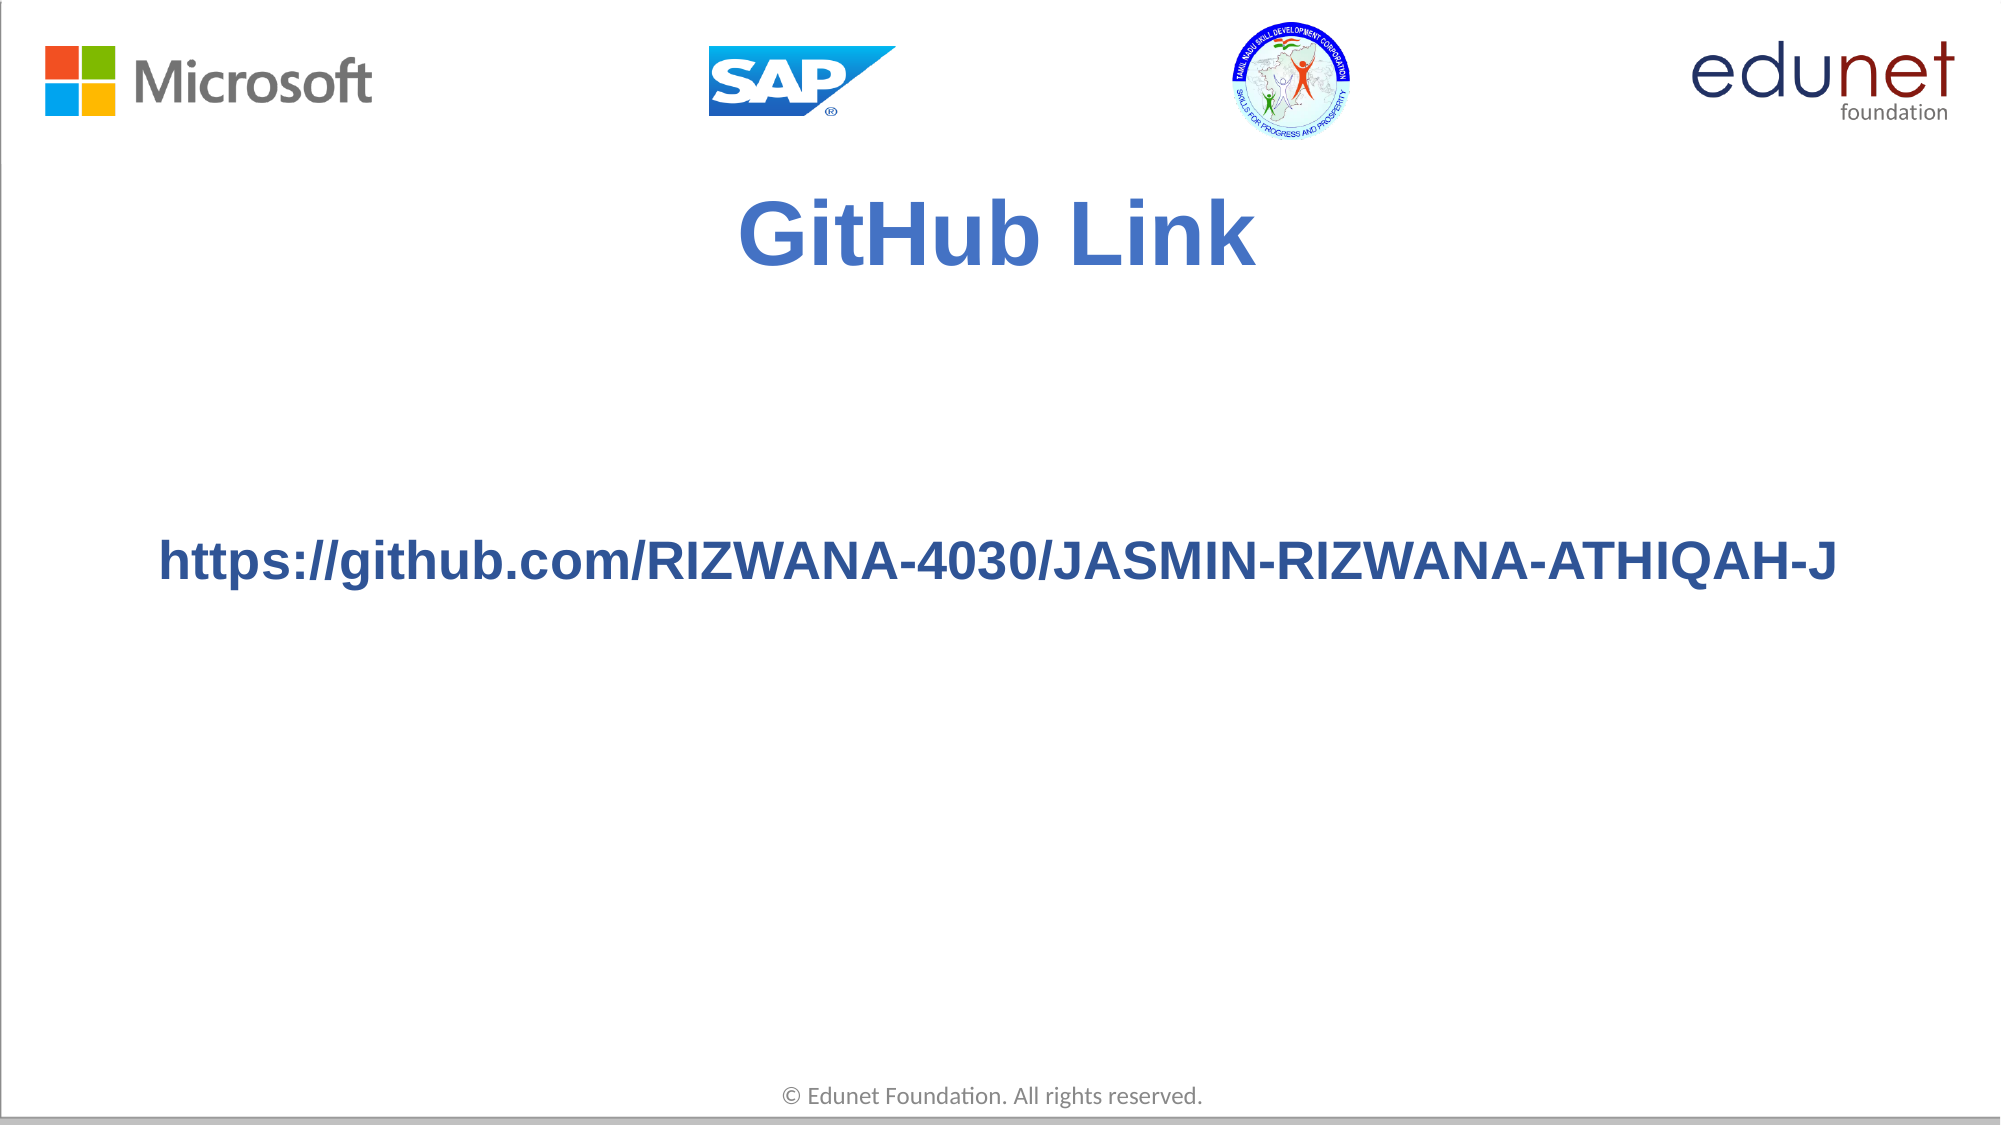

# GitHub Link
https://github.com/RIZWANA-4030/JASMIN-RIZWANA-ATHIQAH-J

© Edunet Foundation. All rights reserved.